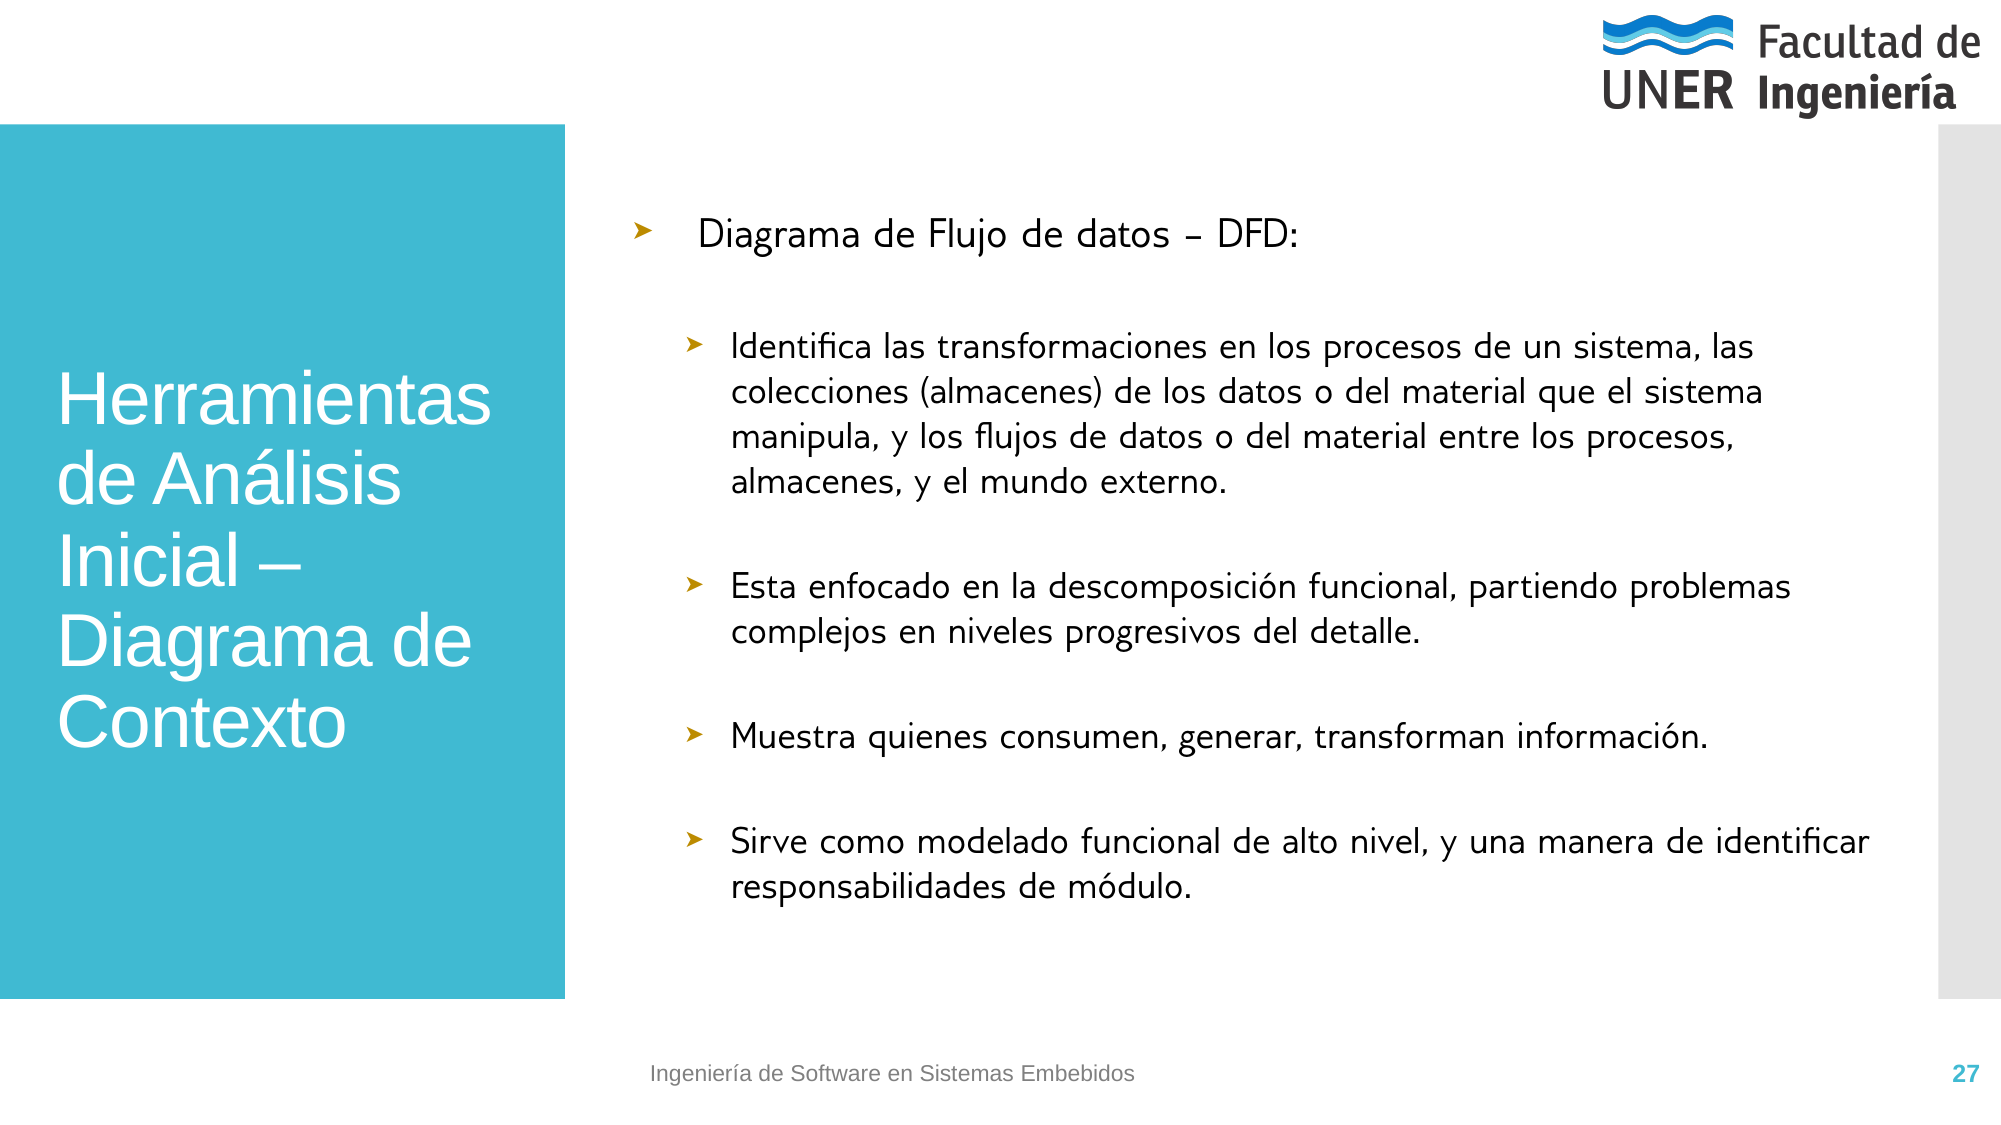

# Herramientas de Análisis Inicial – Diagrama de Contexto
Diagrama de Flujo de datos – DFD:

Identifica las transformaciones en los procesos de un sistema, las colecciones (almacenes) de los datos o del material que el sistema manipula, y los flujos de datos o del material entre los procesos, almacenes, y el mundo externo.

Esta enfocado en la descomposición funcional, partiendo problemas complejos en niveles progresivos del detalle.

Muestra quienes consumen, generar, transforman información.

Sirve como modelado funcional de alto nivel, y una manera de identificar responsabilidades de módulo.

Ingeniería de Software en Sistemas Embebidos
27